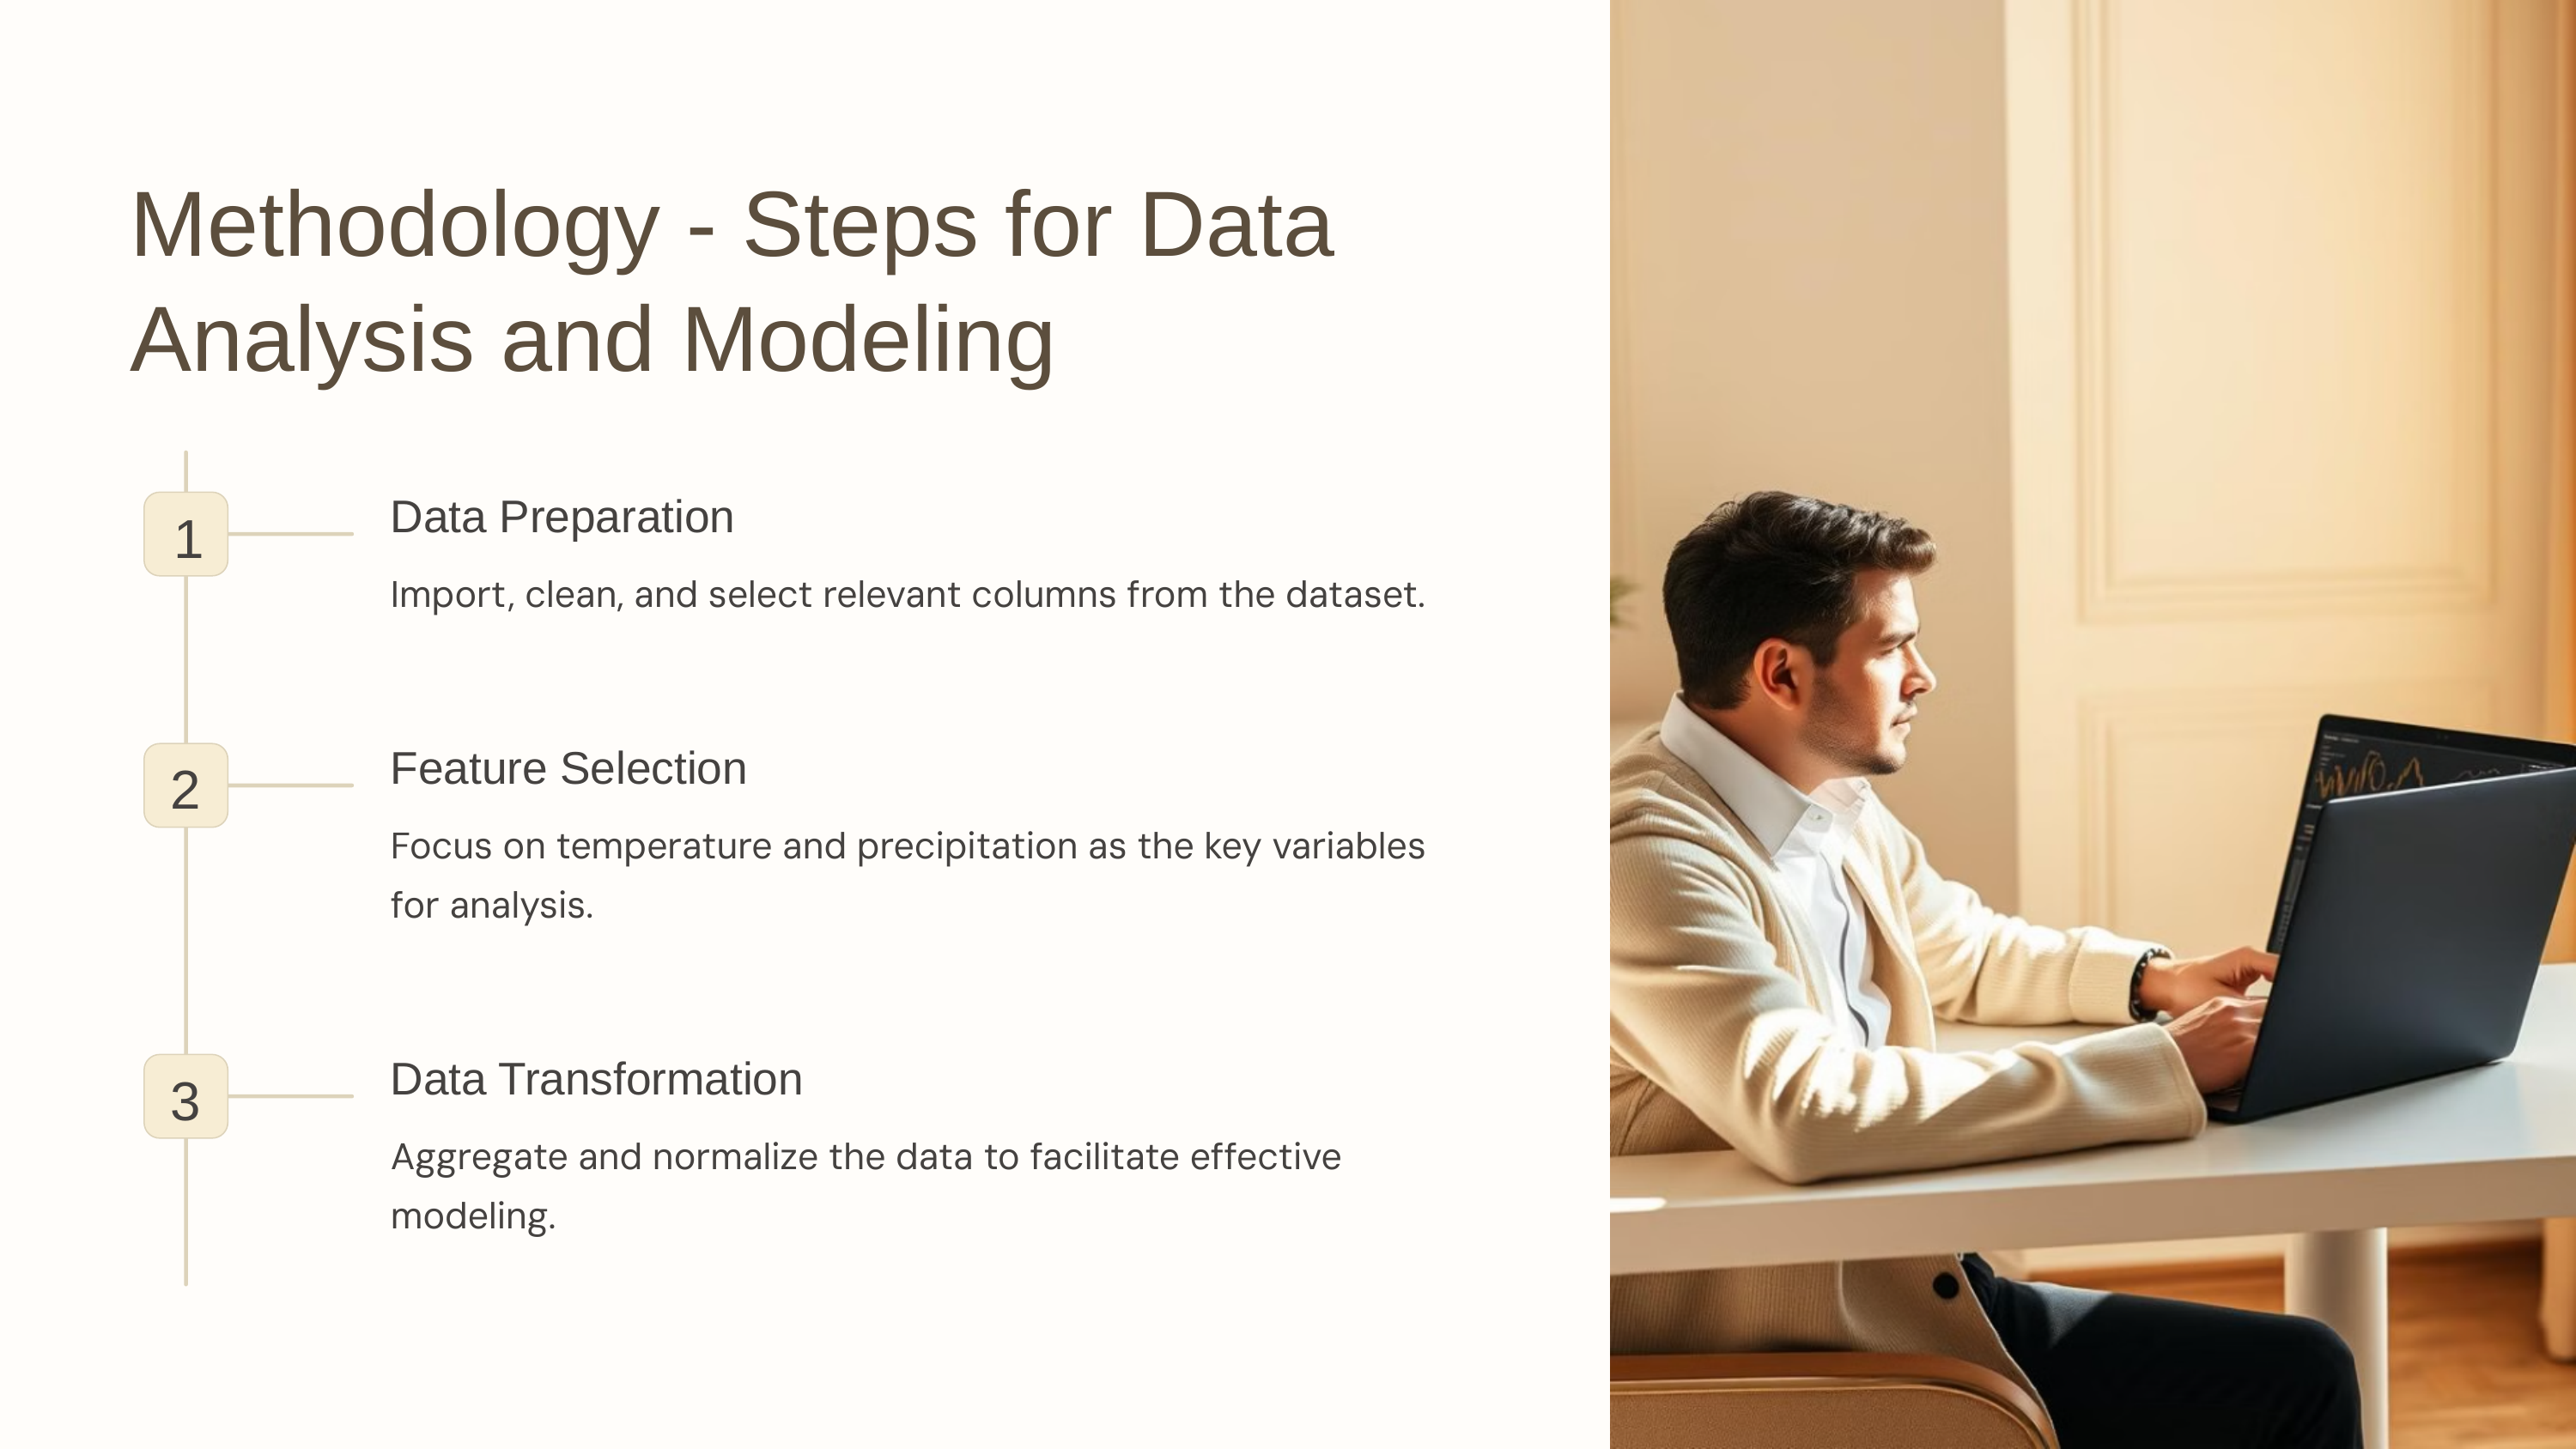

Methodology - Steps for Data Analysis and Modeling

Data Preparation

1

Import, clean, and select relevant columns from the dataset.
Feature Selection

2

Focus on temperature and precipitation as the key variables for analysis.
Data Transformation

3

Aggregate and normalize the data to facilitate effective modeling.